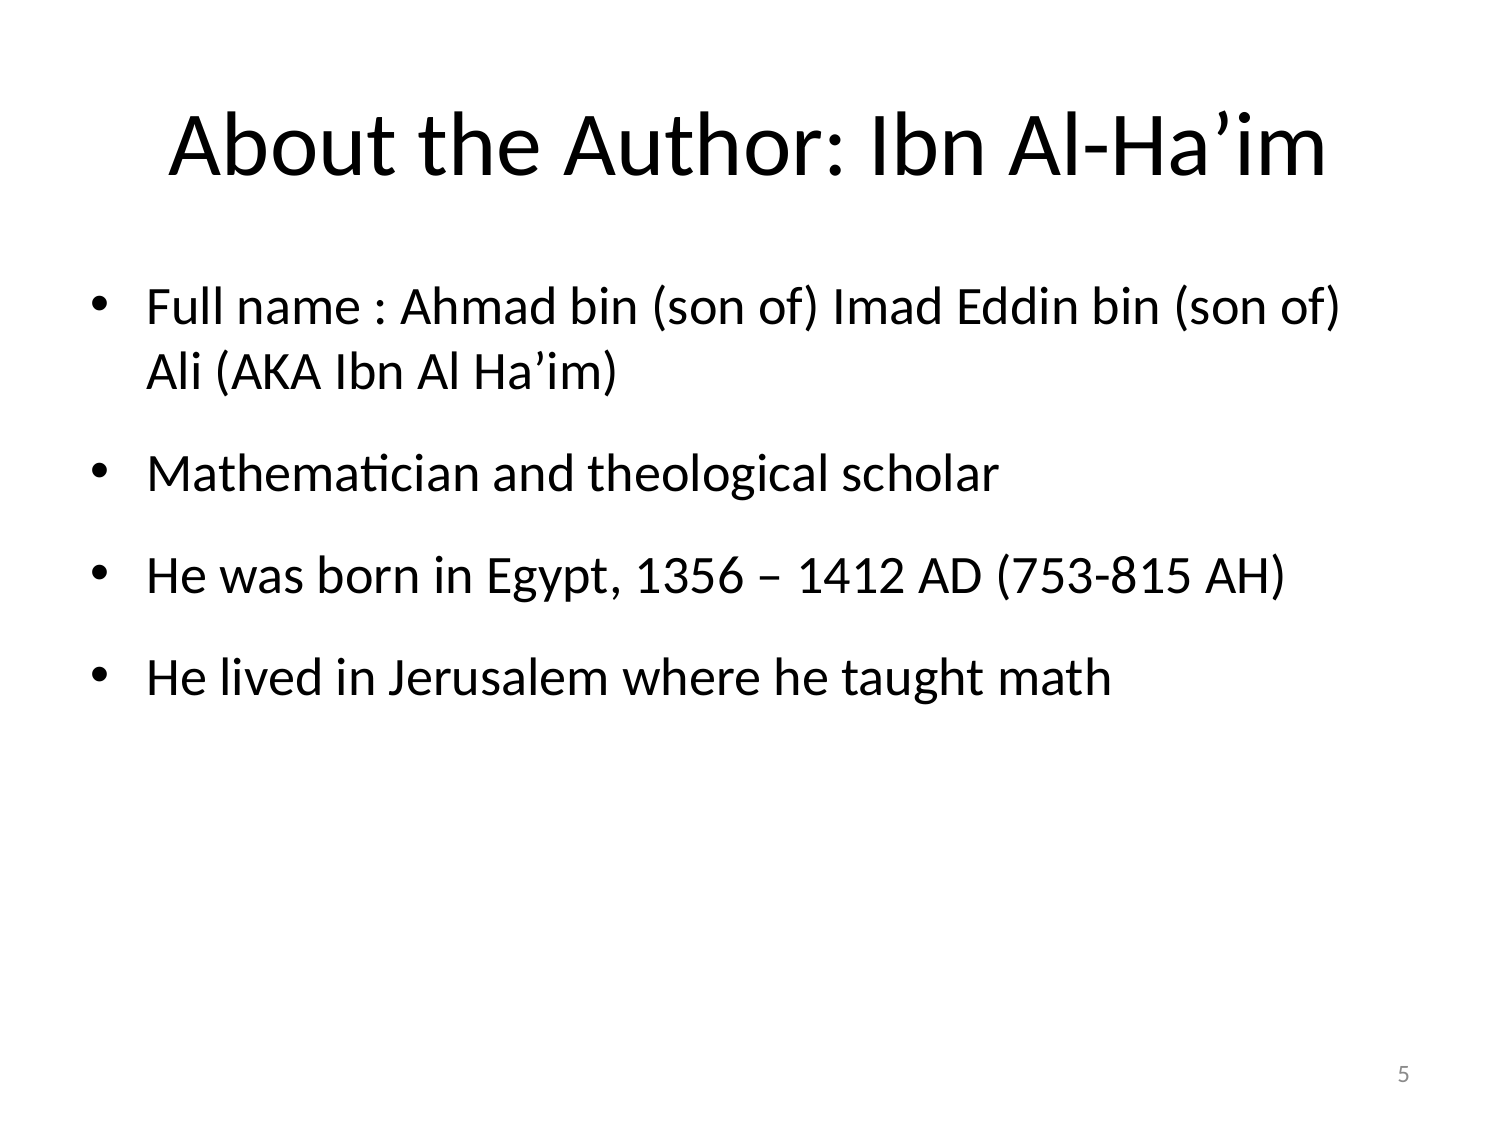

# About the Author: Ibn Al-Ha’im
Full name : Ahmad bin (son of) Imad Eddin bin (son of) Ali (AKA Ibn Al Ha’im)

Mathematician and theological scholar

He was born in Egypt, 1356 – 1412 AD (753-815 AH)

He lived in Jerusalem where he taught math

5